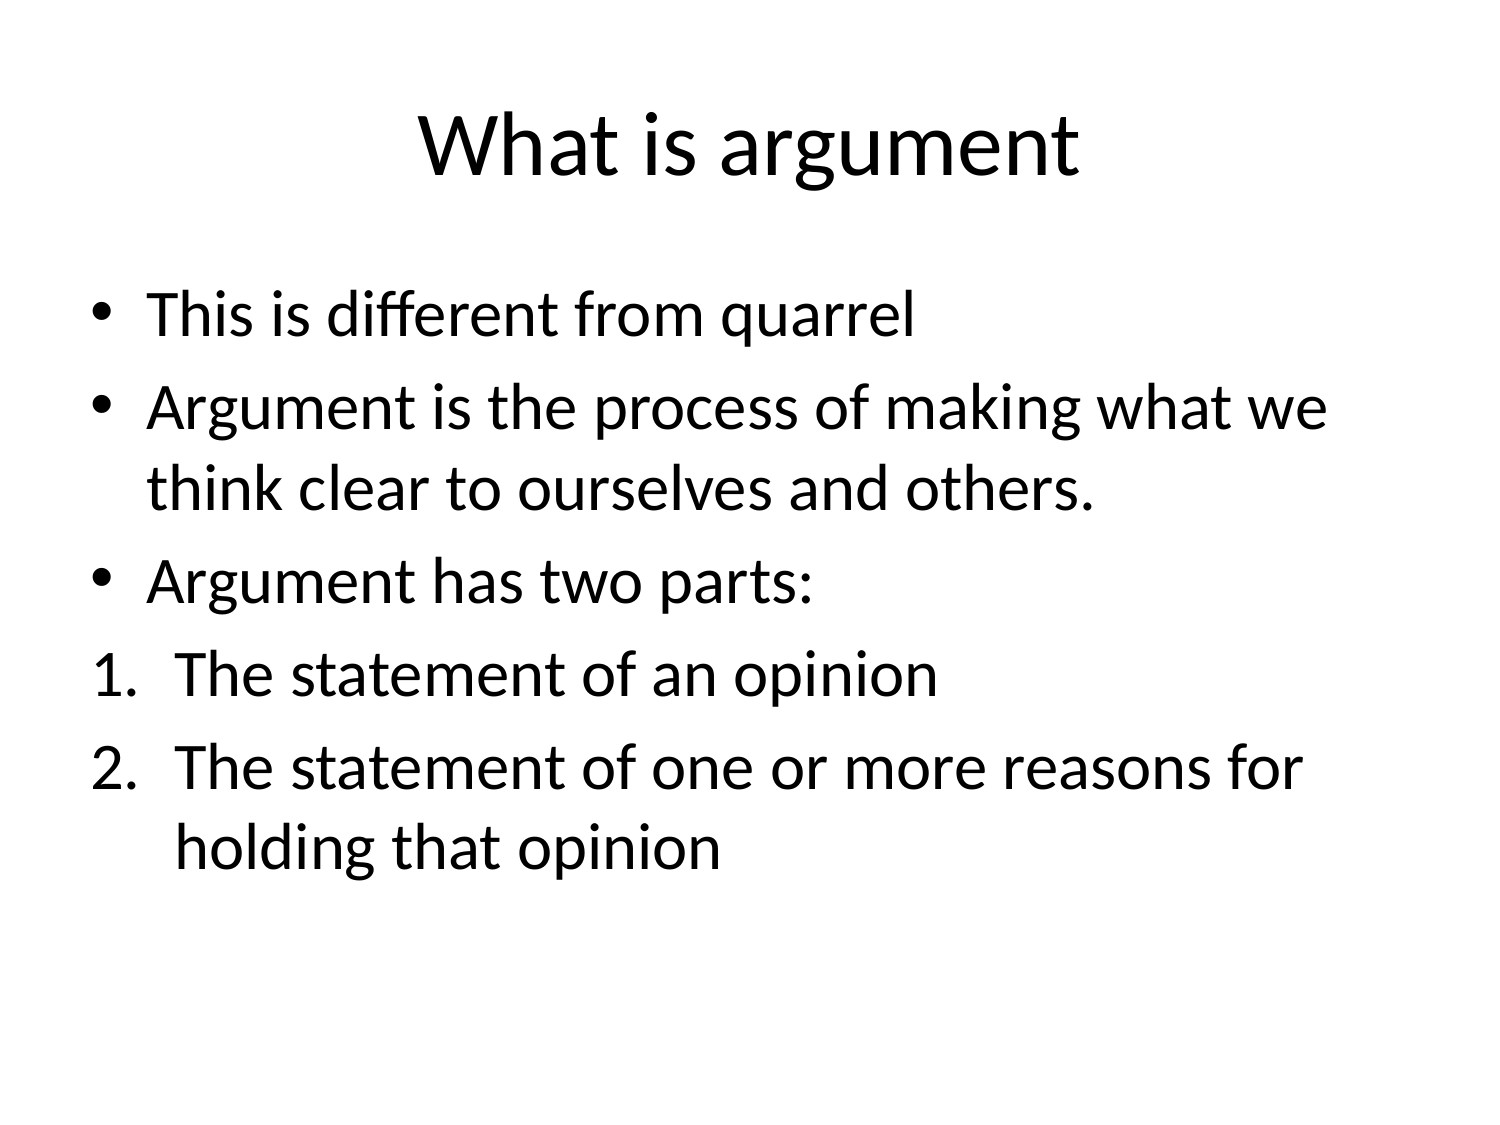

# What is argument
This is different from quarrel
Argument is the process of making what we think clear to ourselves and others.
Argument has two parts:
The statement of an opinion
The statement of one or more reasons for holding that opinion